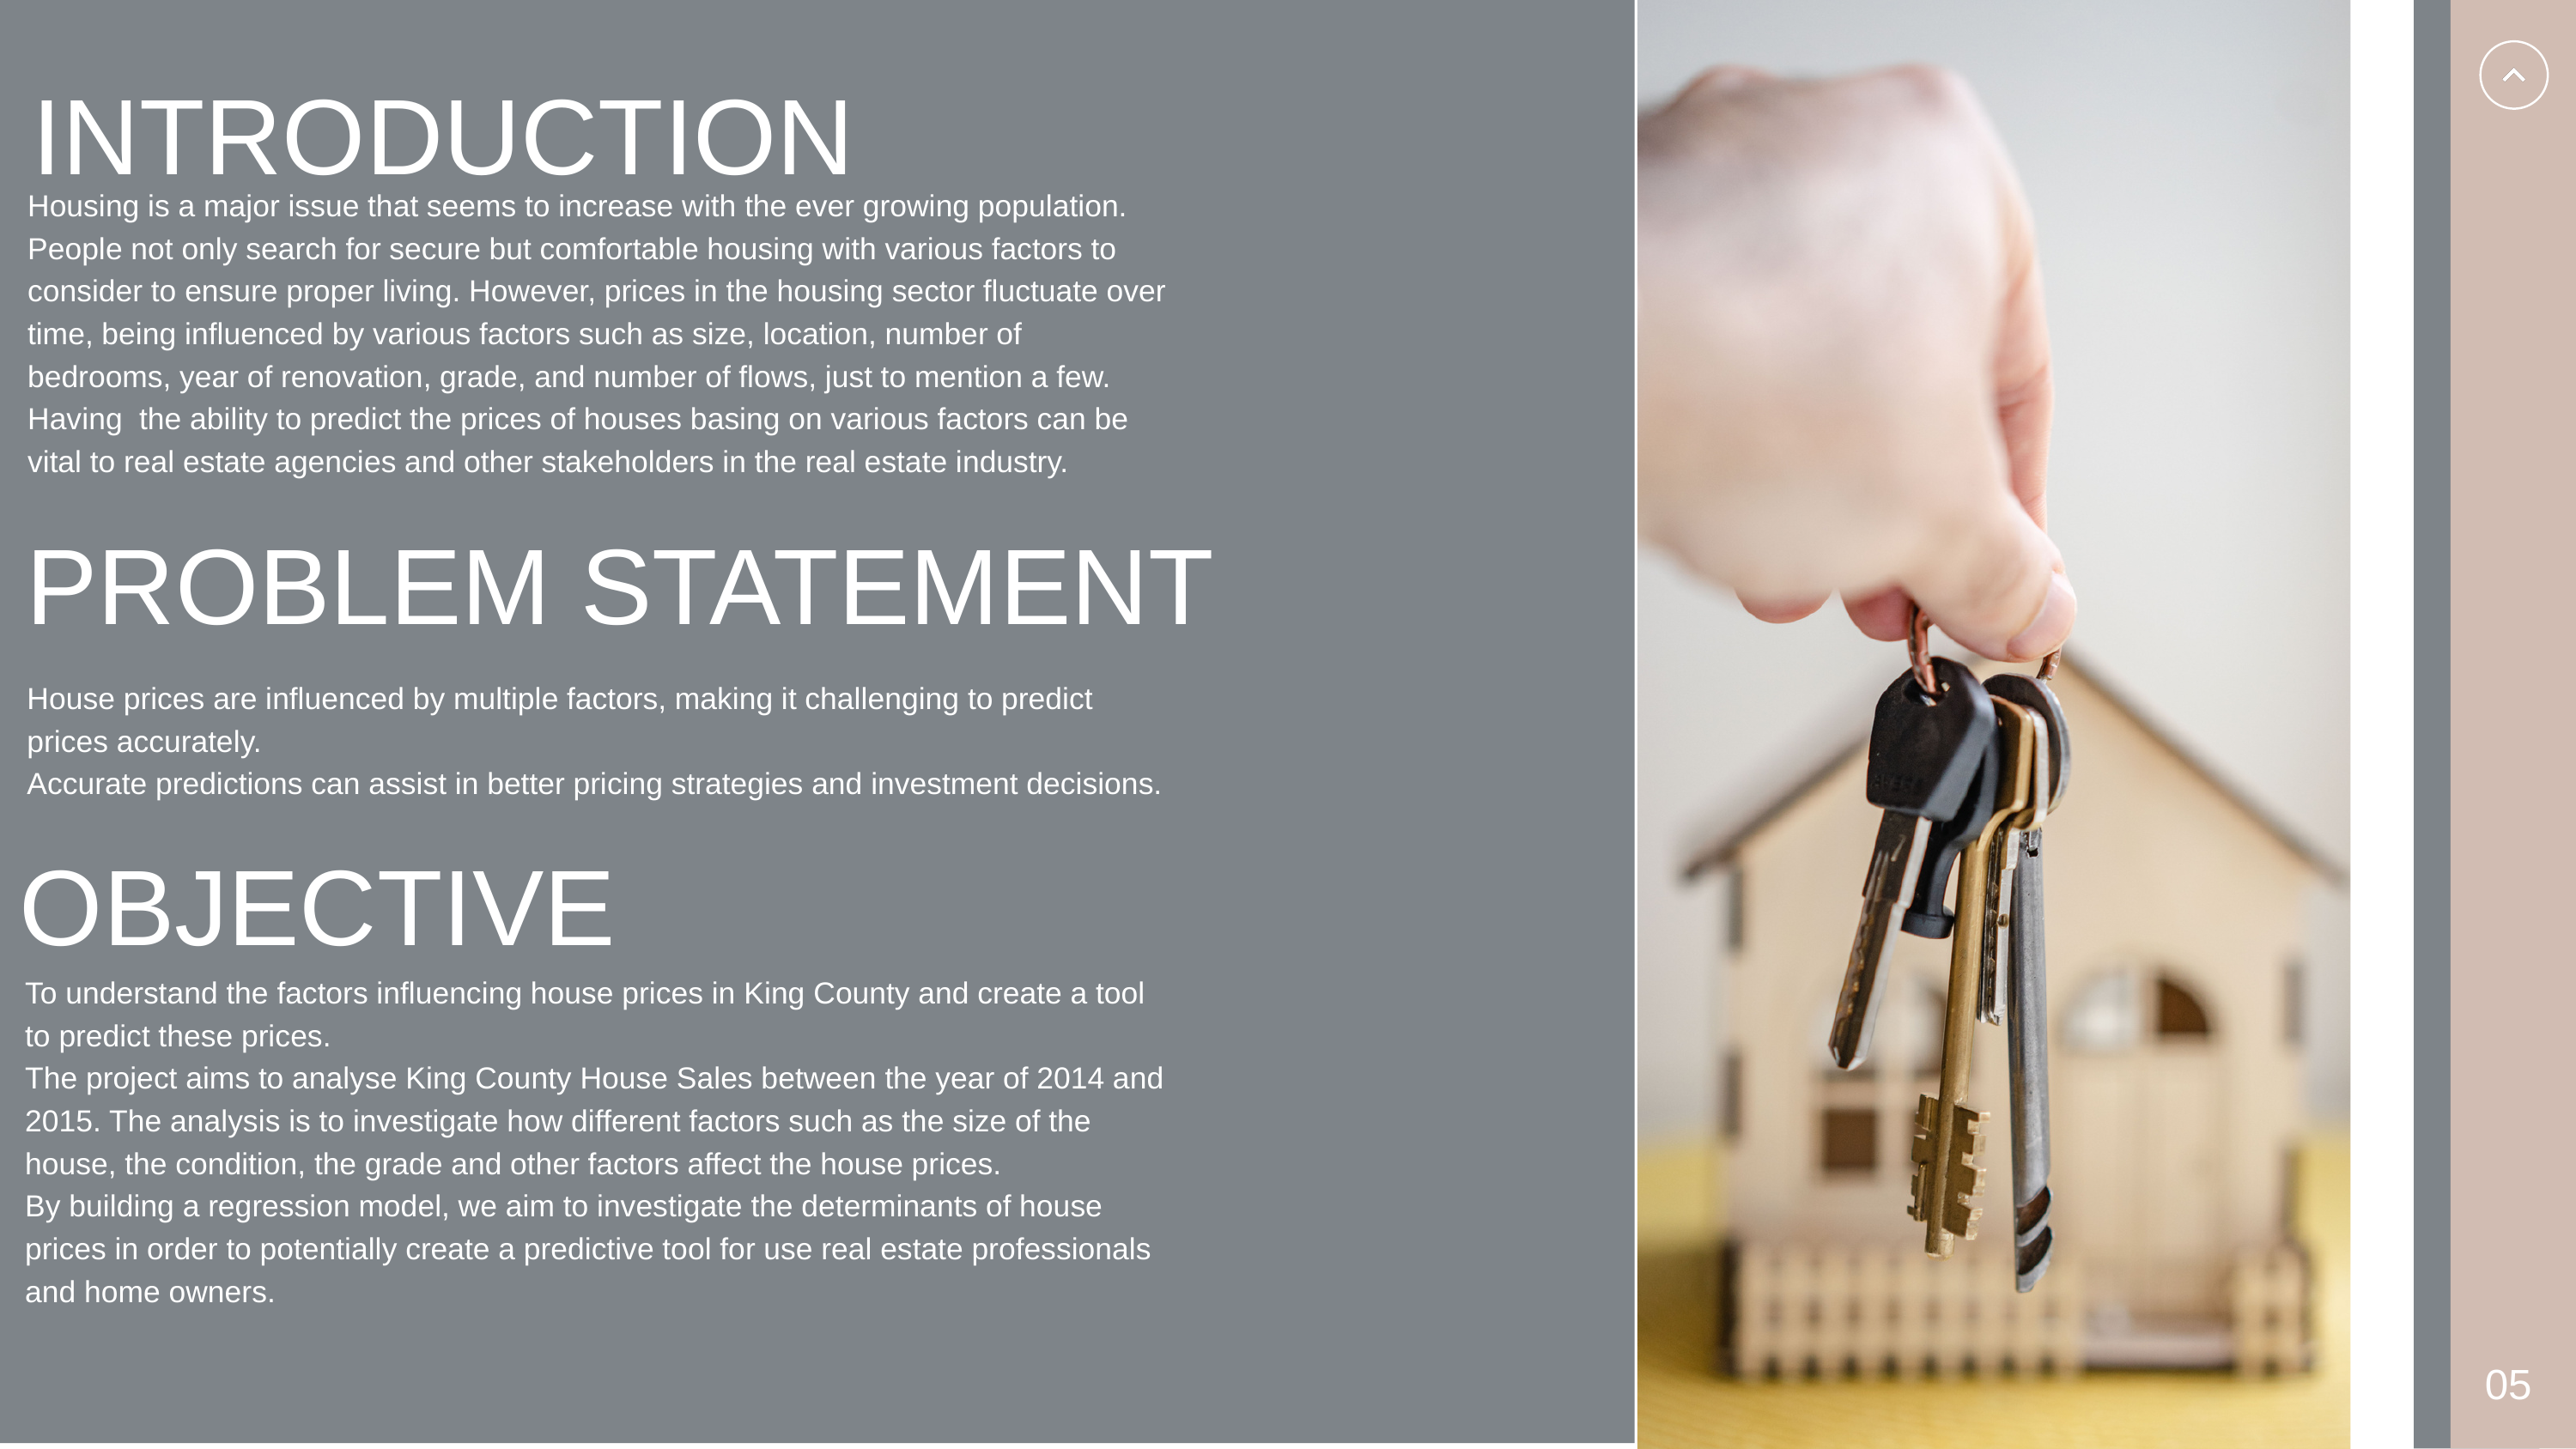

INTRODUCTION

Housing is a major issue that seems to increase with the ever growing population. People not only search for secure but comfortable housing with various factors to consider to ensure proper living. However, prices in the housing sector fluctuate over time, being influenced by various factors such as size, location, number of bedrooms, year of renovation, grade, and number of flows, just to mention a few. Having  the ability to predict the prices of houses basing on various factors can be vital to real estate agencies and other stakeholders in the real estate industry.
PROBLEM STATEMENT
House prices are influenced by multiple factors, making it challenging to predict prices accurately.
Accurate predictions can assist in better pricing strategies and investment decisions.
OBJECTIVE
To understand the factors influencing house prices in King County and create a tool to predict these prices.
The project aims to analyse King County House Sales between the year of 2014 and 2015. The analysis is to investigate how different factors such as the size of the house, the condition, the grade and other factors affect the house prices.
By building a regression model, we aim to investigate the determinants of house prices in order to potentially create a predictive tool for use real estate professionals and home owners.
05